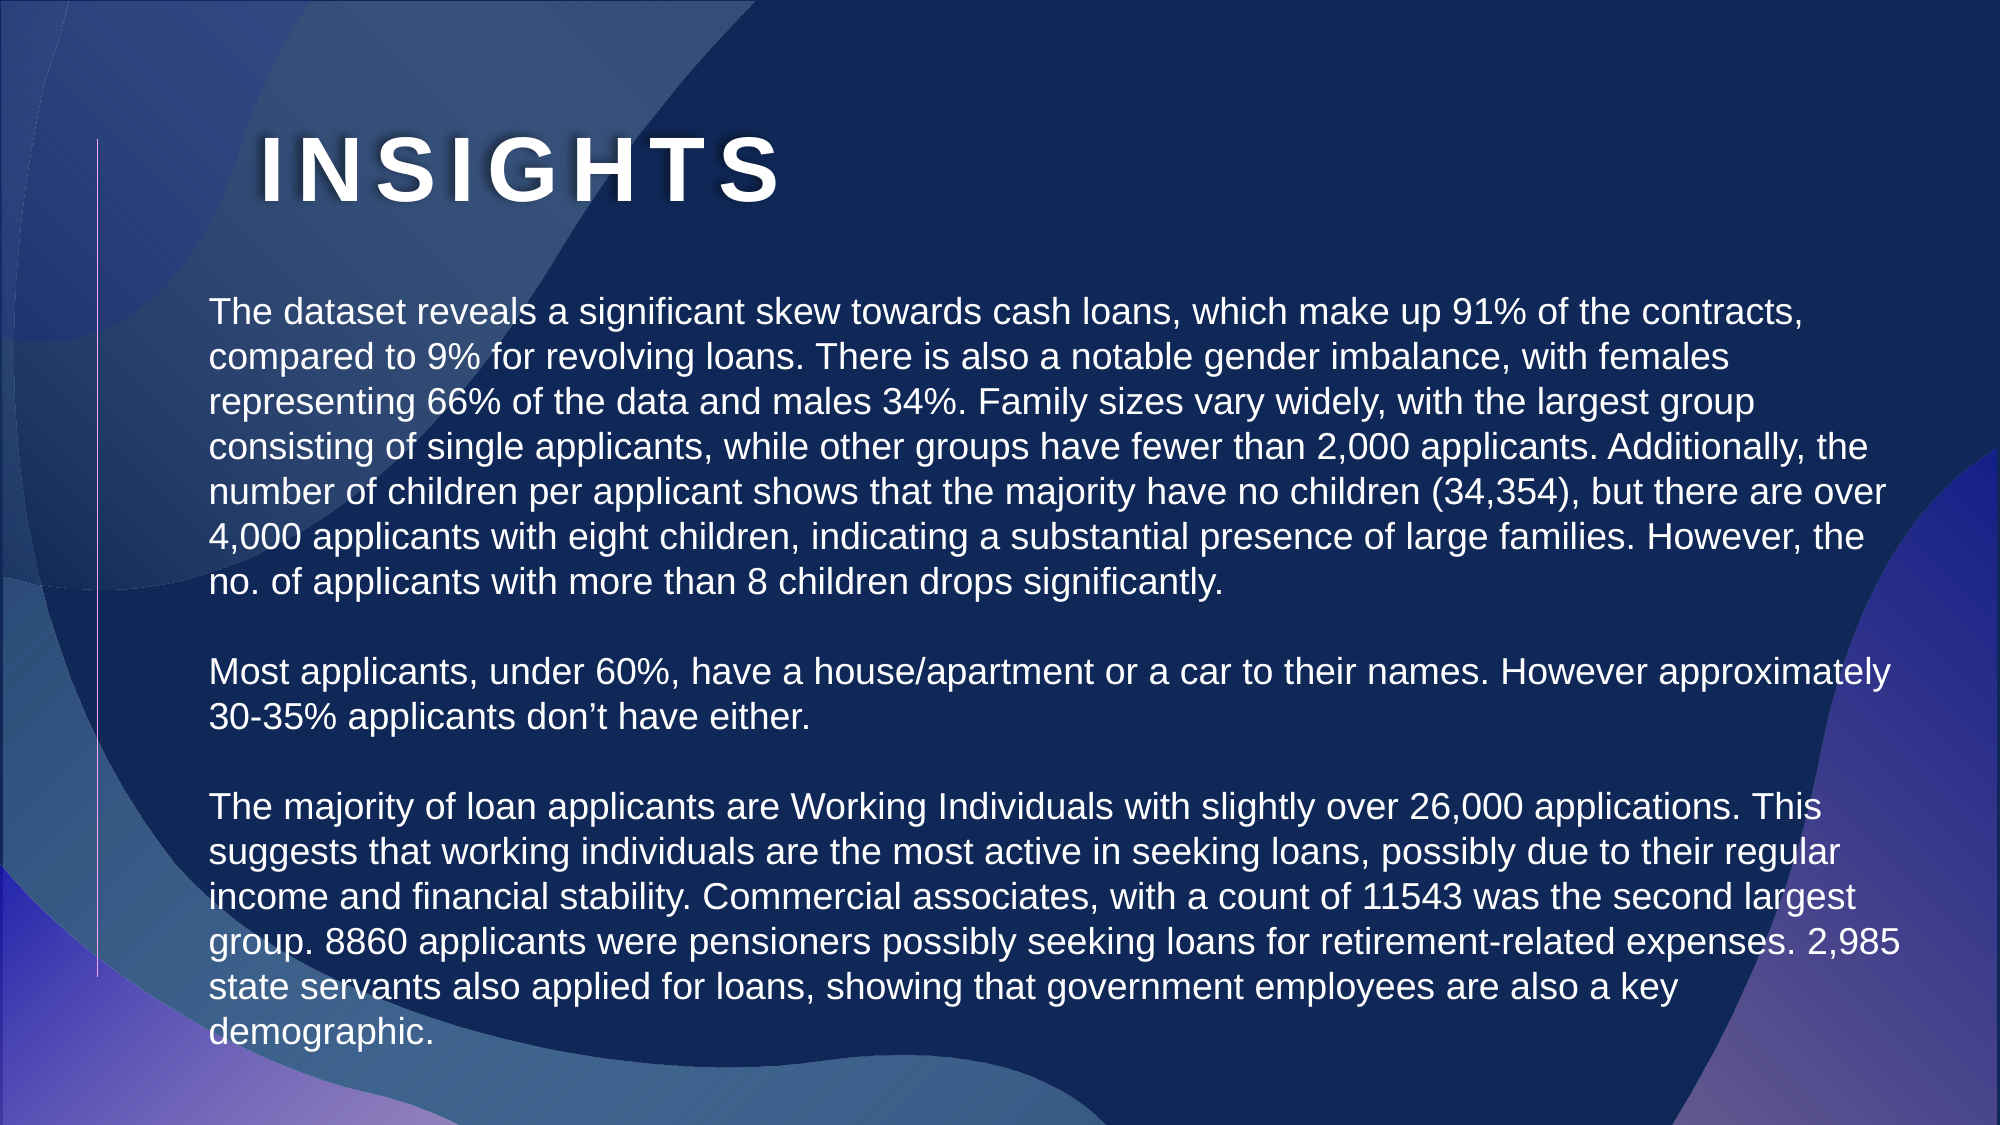

# Insights
The dataset reveals a significant skew towards cash loans, which make up 91% of the contracts, compared to 9% for revolving loans. There is also a notable gender imbalance, with females representing 66% of the data and males 34%. Family sizes vary widely, with the largest group consisting of single applicants, while other groups have fewer than 2,000 applicants. Additionally, the number of children per applicant shows that the majority have no children (34,354), but there are over 4,000 applicants with eight children, indicating a substantial presence of large families. However, the no. of applicants with more than 8 children drops significantly.

Most applicants, under 60%, have a house/apartment or a car to their names. However approximately 30-35% applicants don’t have either.

The majority of loan applicants are Working Individuals with slightly over 26,000 applications. This suggests that working individuals are the most active in seeking loans, possibly due to their regular income and financial stability. Commercial associates, with a count of 11543 was the second largest group. 8860 applicants were pensioners possibly seeking loans for retirement-related expenses. 2,985 state servants also applied for loans, showing that government employees are also a key demographic.